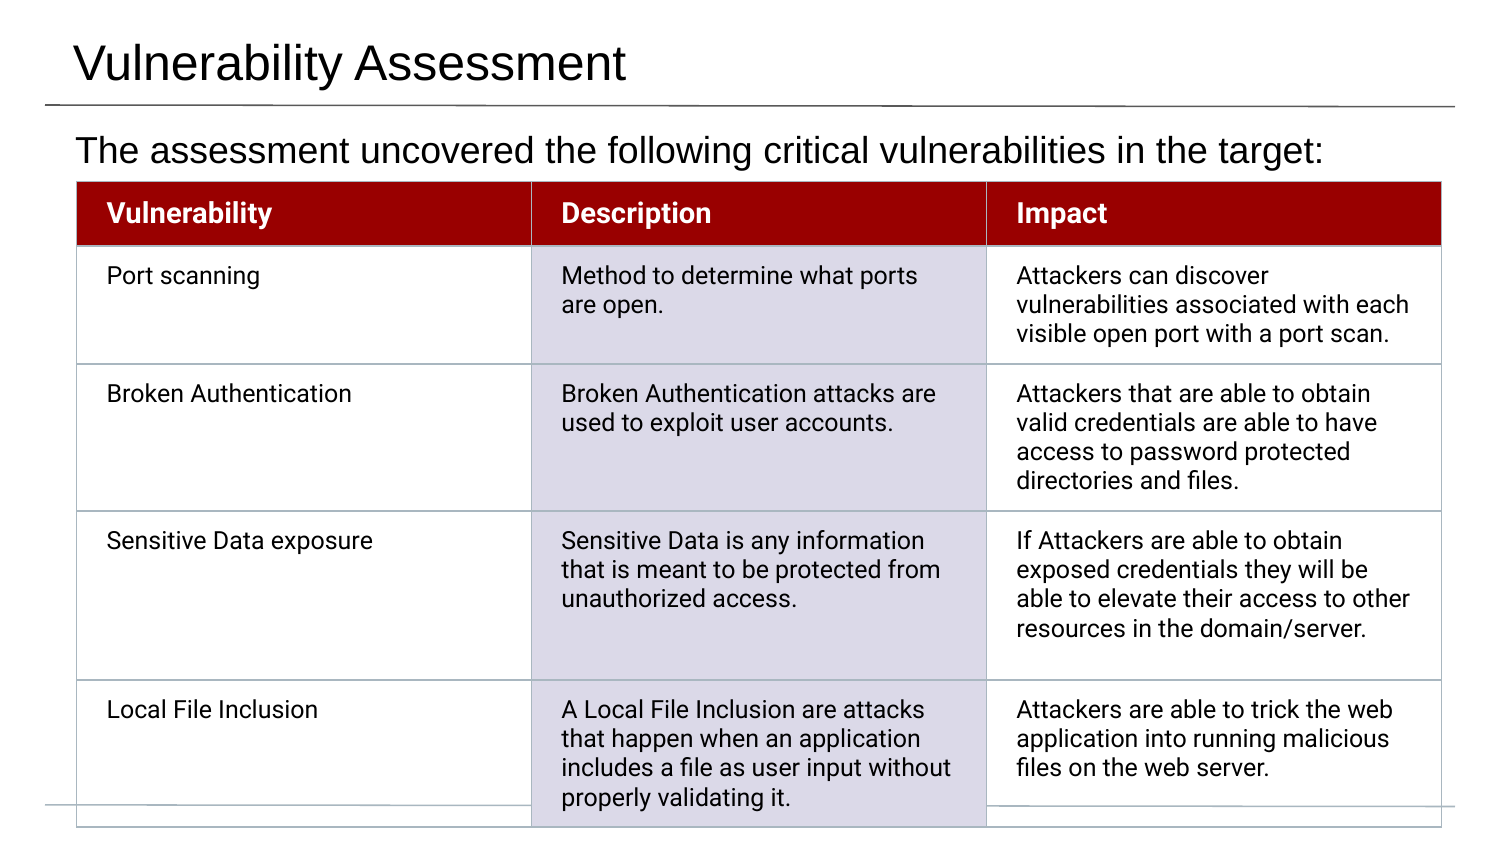

# Vulnerability Assessment
The assessment uncovered the following critical vulnerabilities in the target:
| Vulnerability | Description | Impact |
| --- | --- | --- |
| Port scanning | Method to determine what ports are open. | Attackers can discover vulnerabilities associated with each visible open port with a port scan. |
| Broken Authentication | Broken Authentication attacks are used to exploit user accounts. | Attackers that are able to obtain valid credentials are able to have access to password protected directories and files. |
| Sensitive Data exposure | Sensitive Data is any information that is meant to be protected from unauthorized access. | If Attackers are able to obtain exposed credentials they will be able to elevate their access to other resources in the domain/server. |
| Local File Inclusion | A Local File Inclusion are attacks that happen when an application includes a file as user input without properly validating it. | Attackers are able to trick the web application into running malicious files on the web server. |